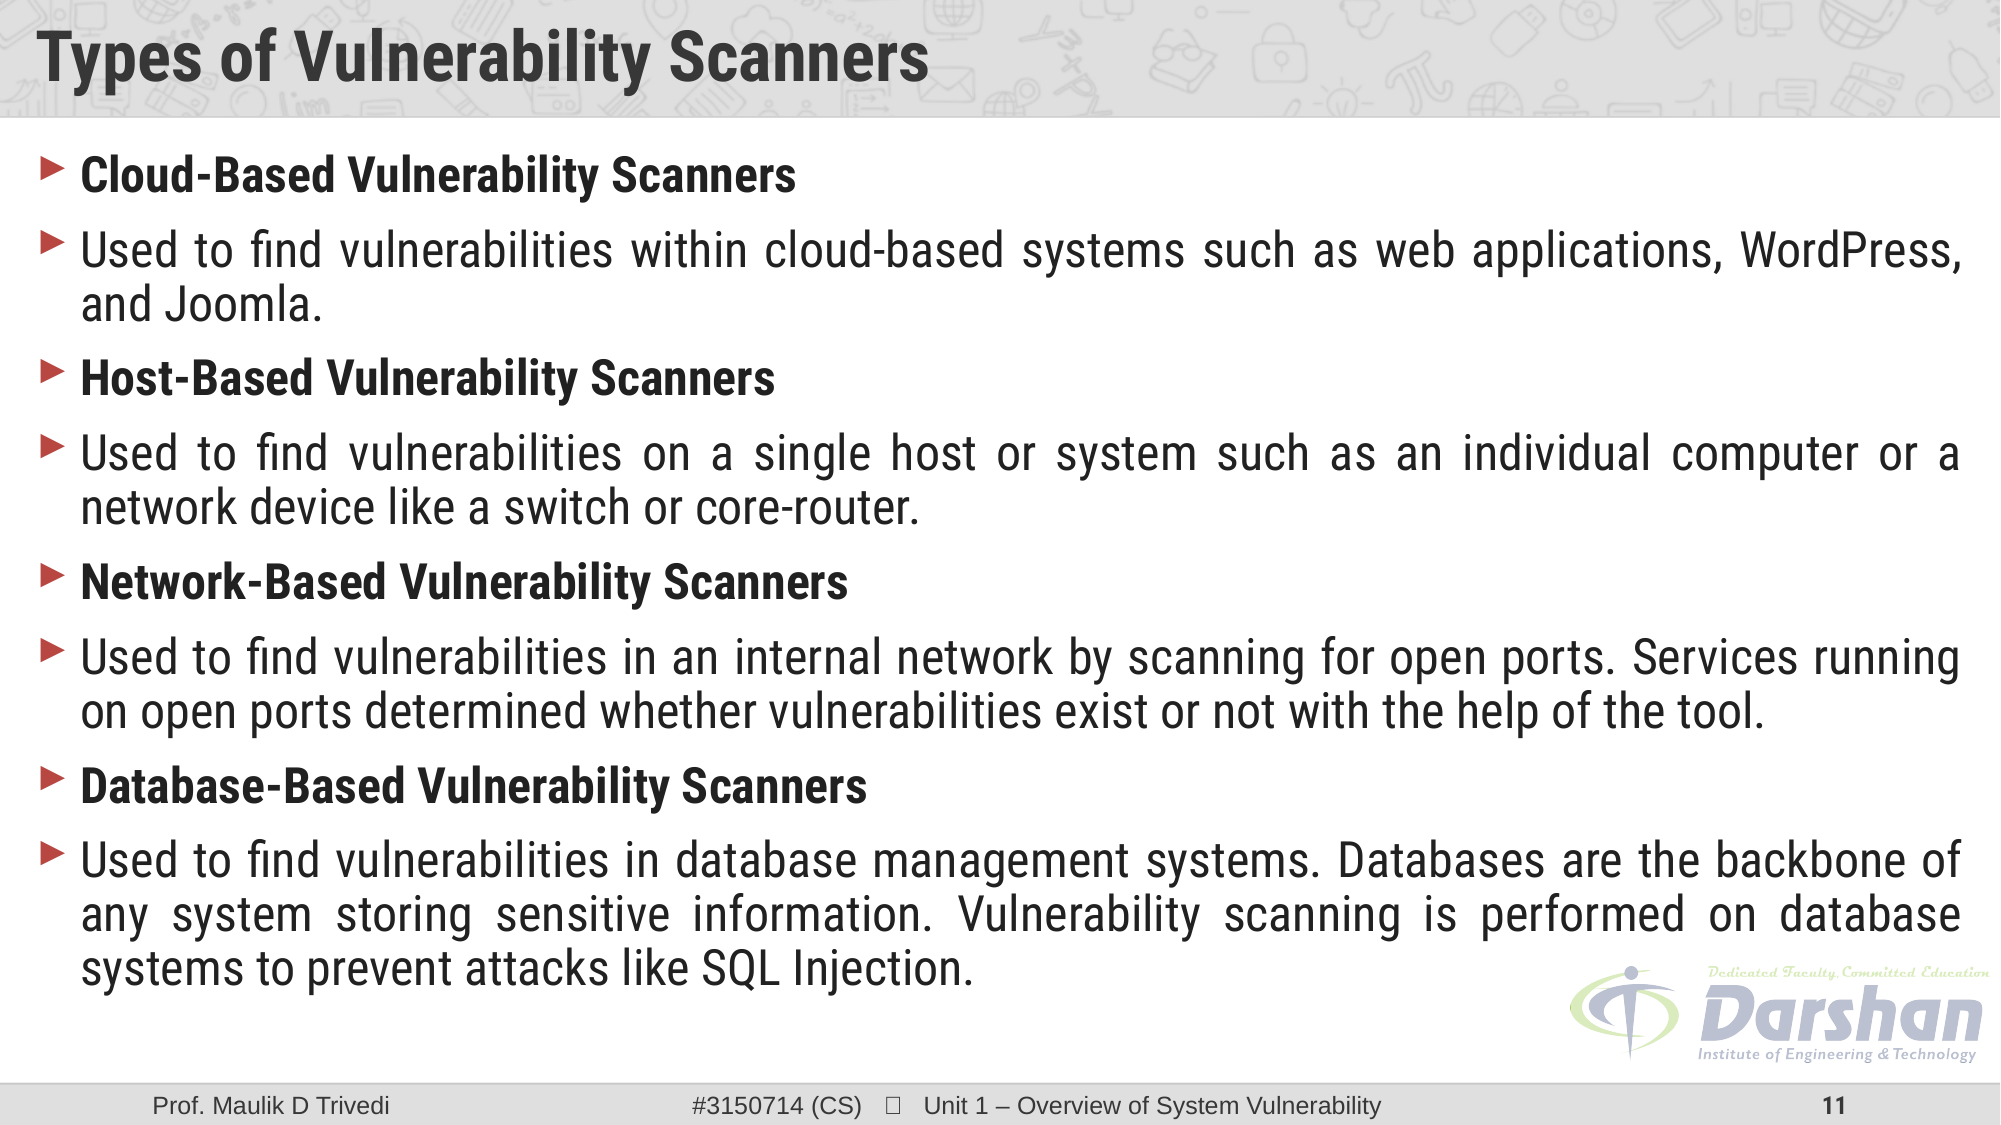

# Types of Vulnerability Scanners
Cloud-Based Vulnerability Scanners
Used to find vulnerabilities within cloud-based systems such as web applications, WordPress, and Joomla.
Host-Based Vulnerability Scanners
Used to find vulnerabilities on a single host or system such as an individual computer or a network device like a switch or core-router.
Network-Based Vulnerability Scanners
Used to find vulnerabilities in an internal network by scanning for open ports. Services running on open ports determined whether vulnerabilities exist or not with the help of the tool.
Database-Based Vulnerability Scanners
Used to find vulnerabilities in database management systems. Databases are the backbone of any system storing sensitive information. Vulnerability scanning is performed on database systems to prevent attacks like SQL Injection.